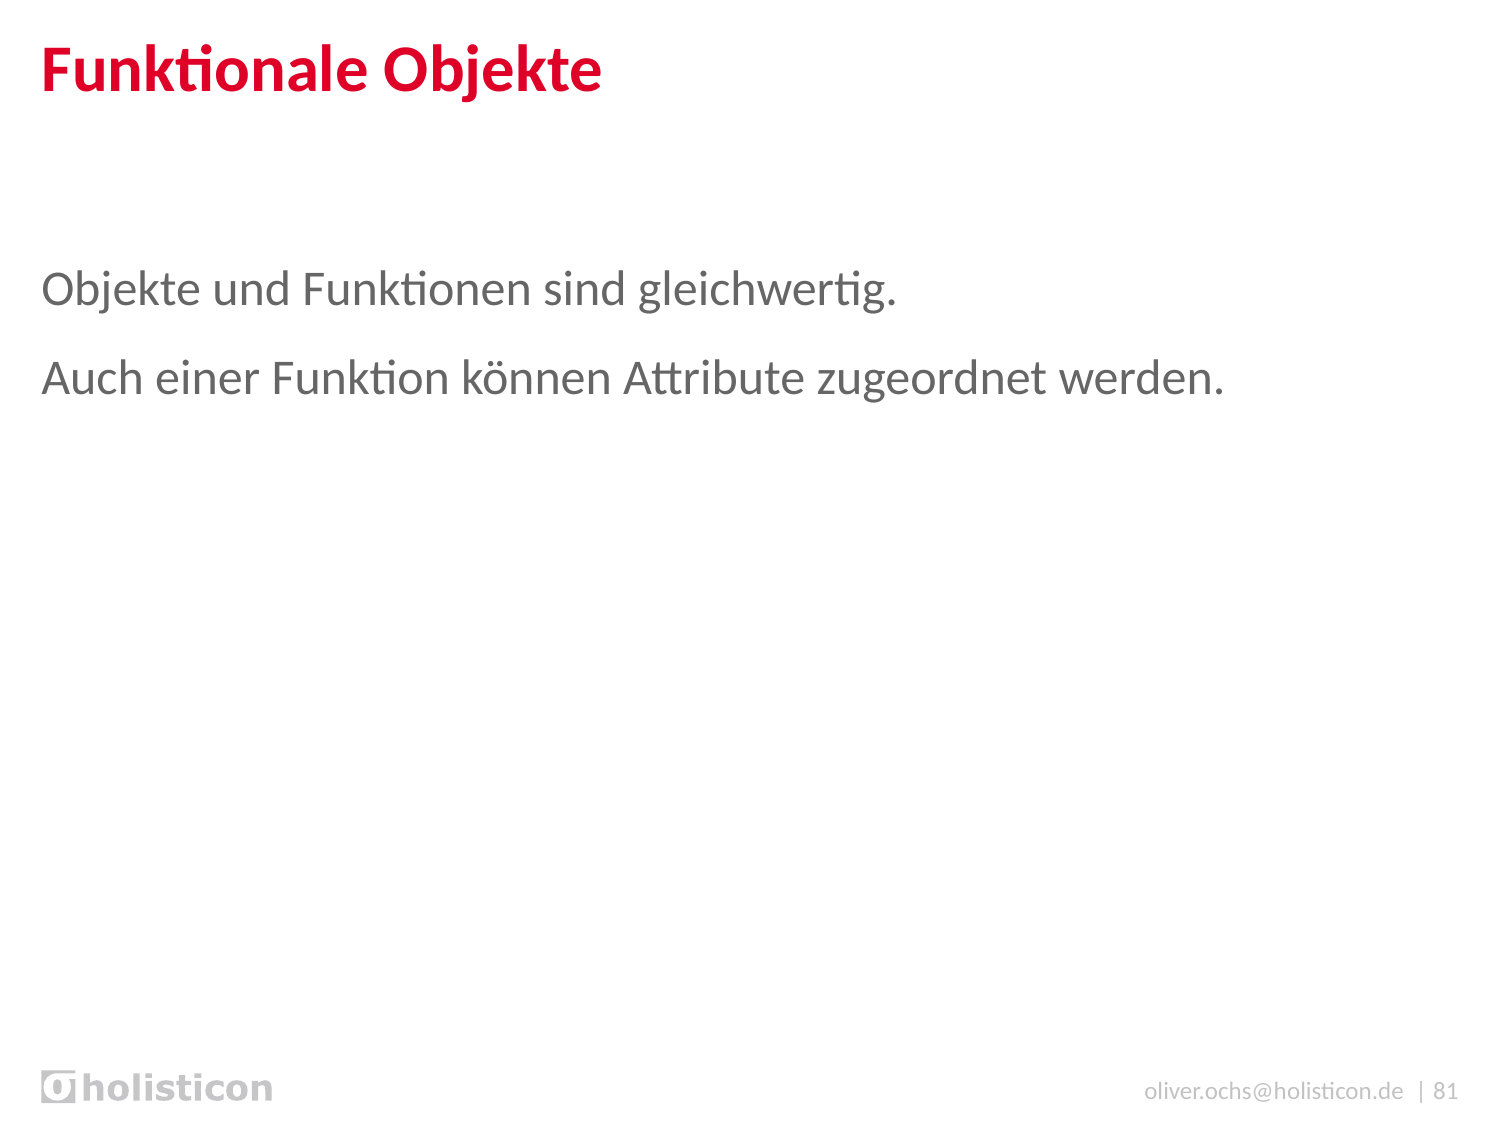

# Funktionale Objekte
Objekte und Funktionen sind gleichwertig.
Auch einer Funktion können Attribute zugeordnet werden.